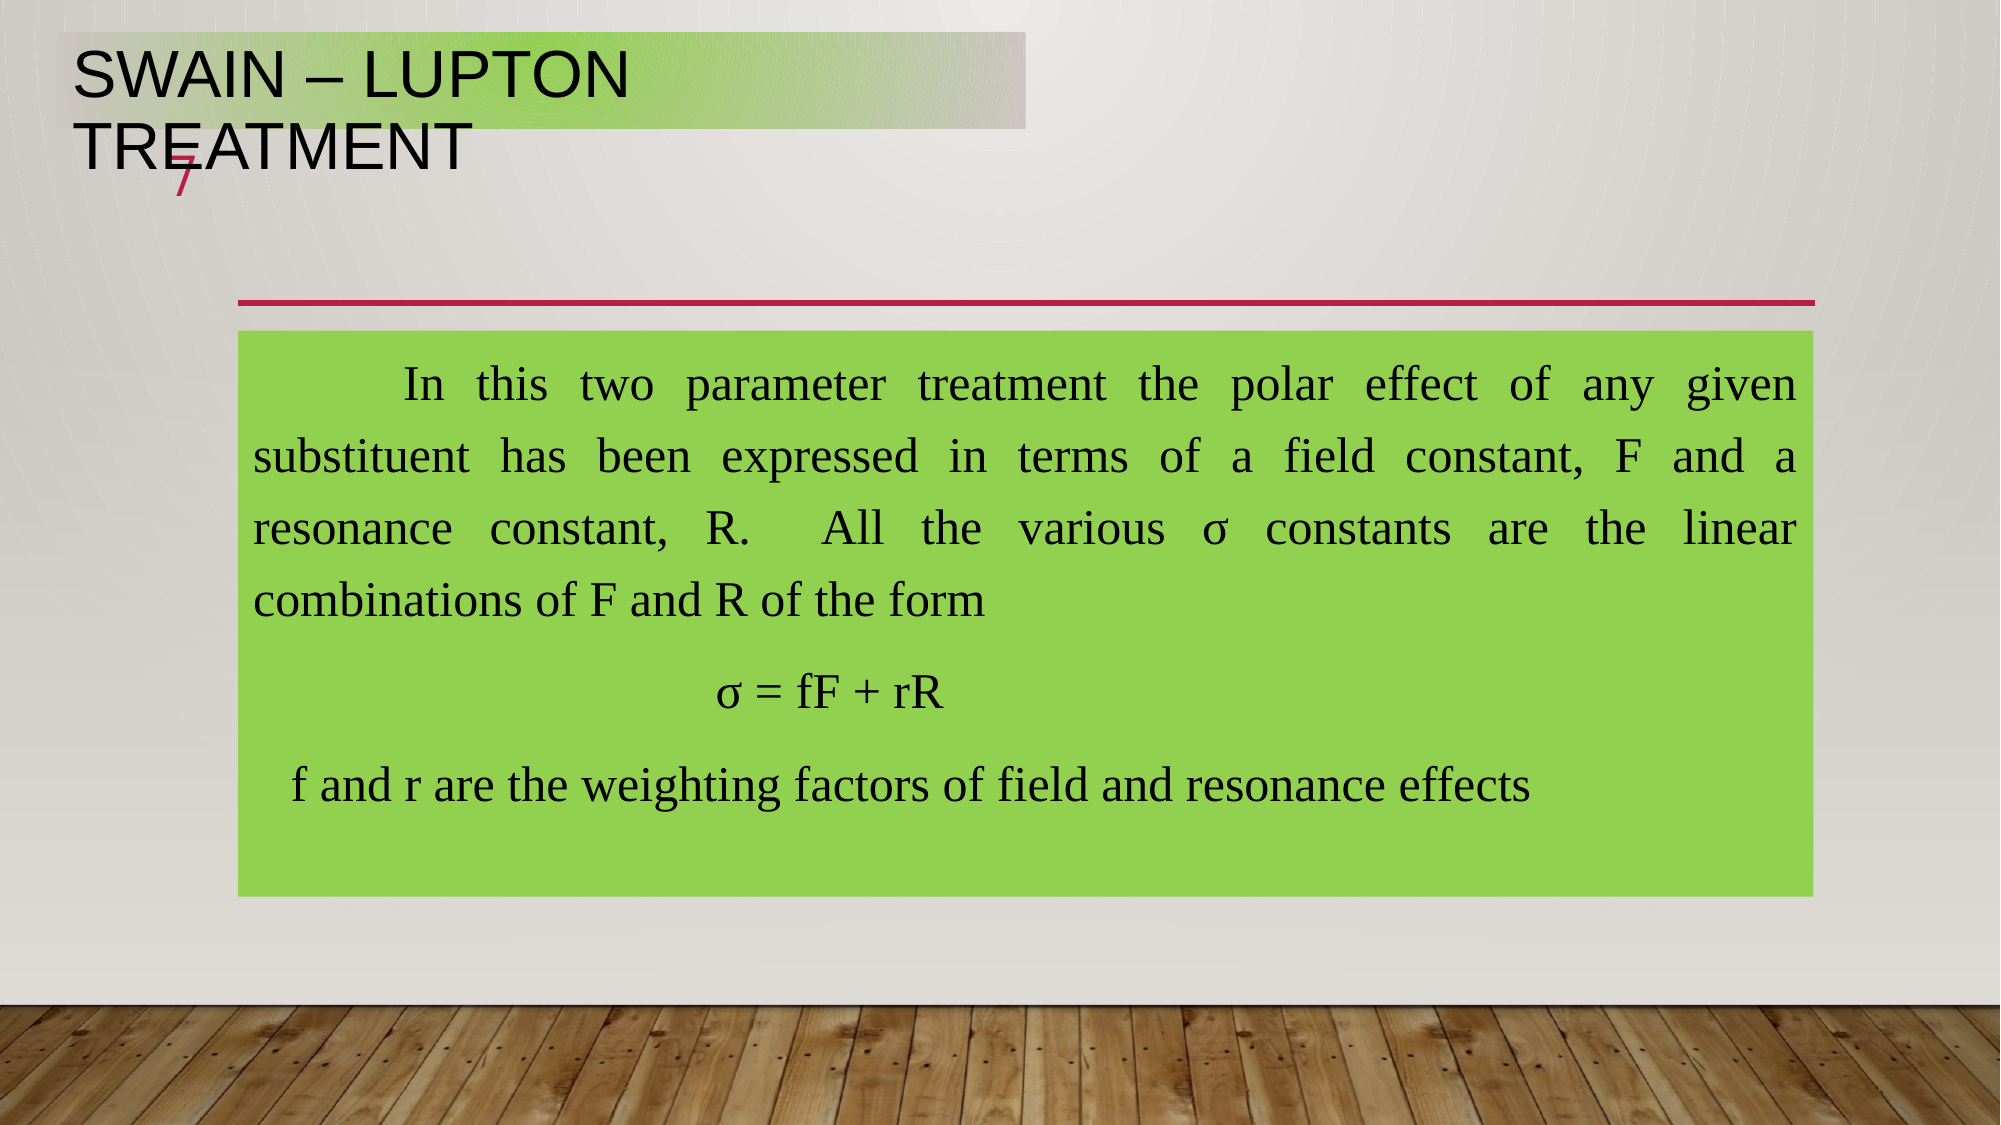

# Swain – lupton treatment
7
	In this two parameter treatment the polar effect of any given substituent has been expressed in terms of a field constant, F and a resonance constant, R.  All the various σ constants are the linear combinations of F and R of the form
			 σ = fF + rR
   f and r are the weighting factors of field and resonance effects